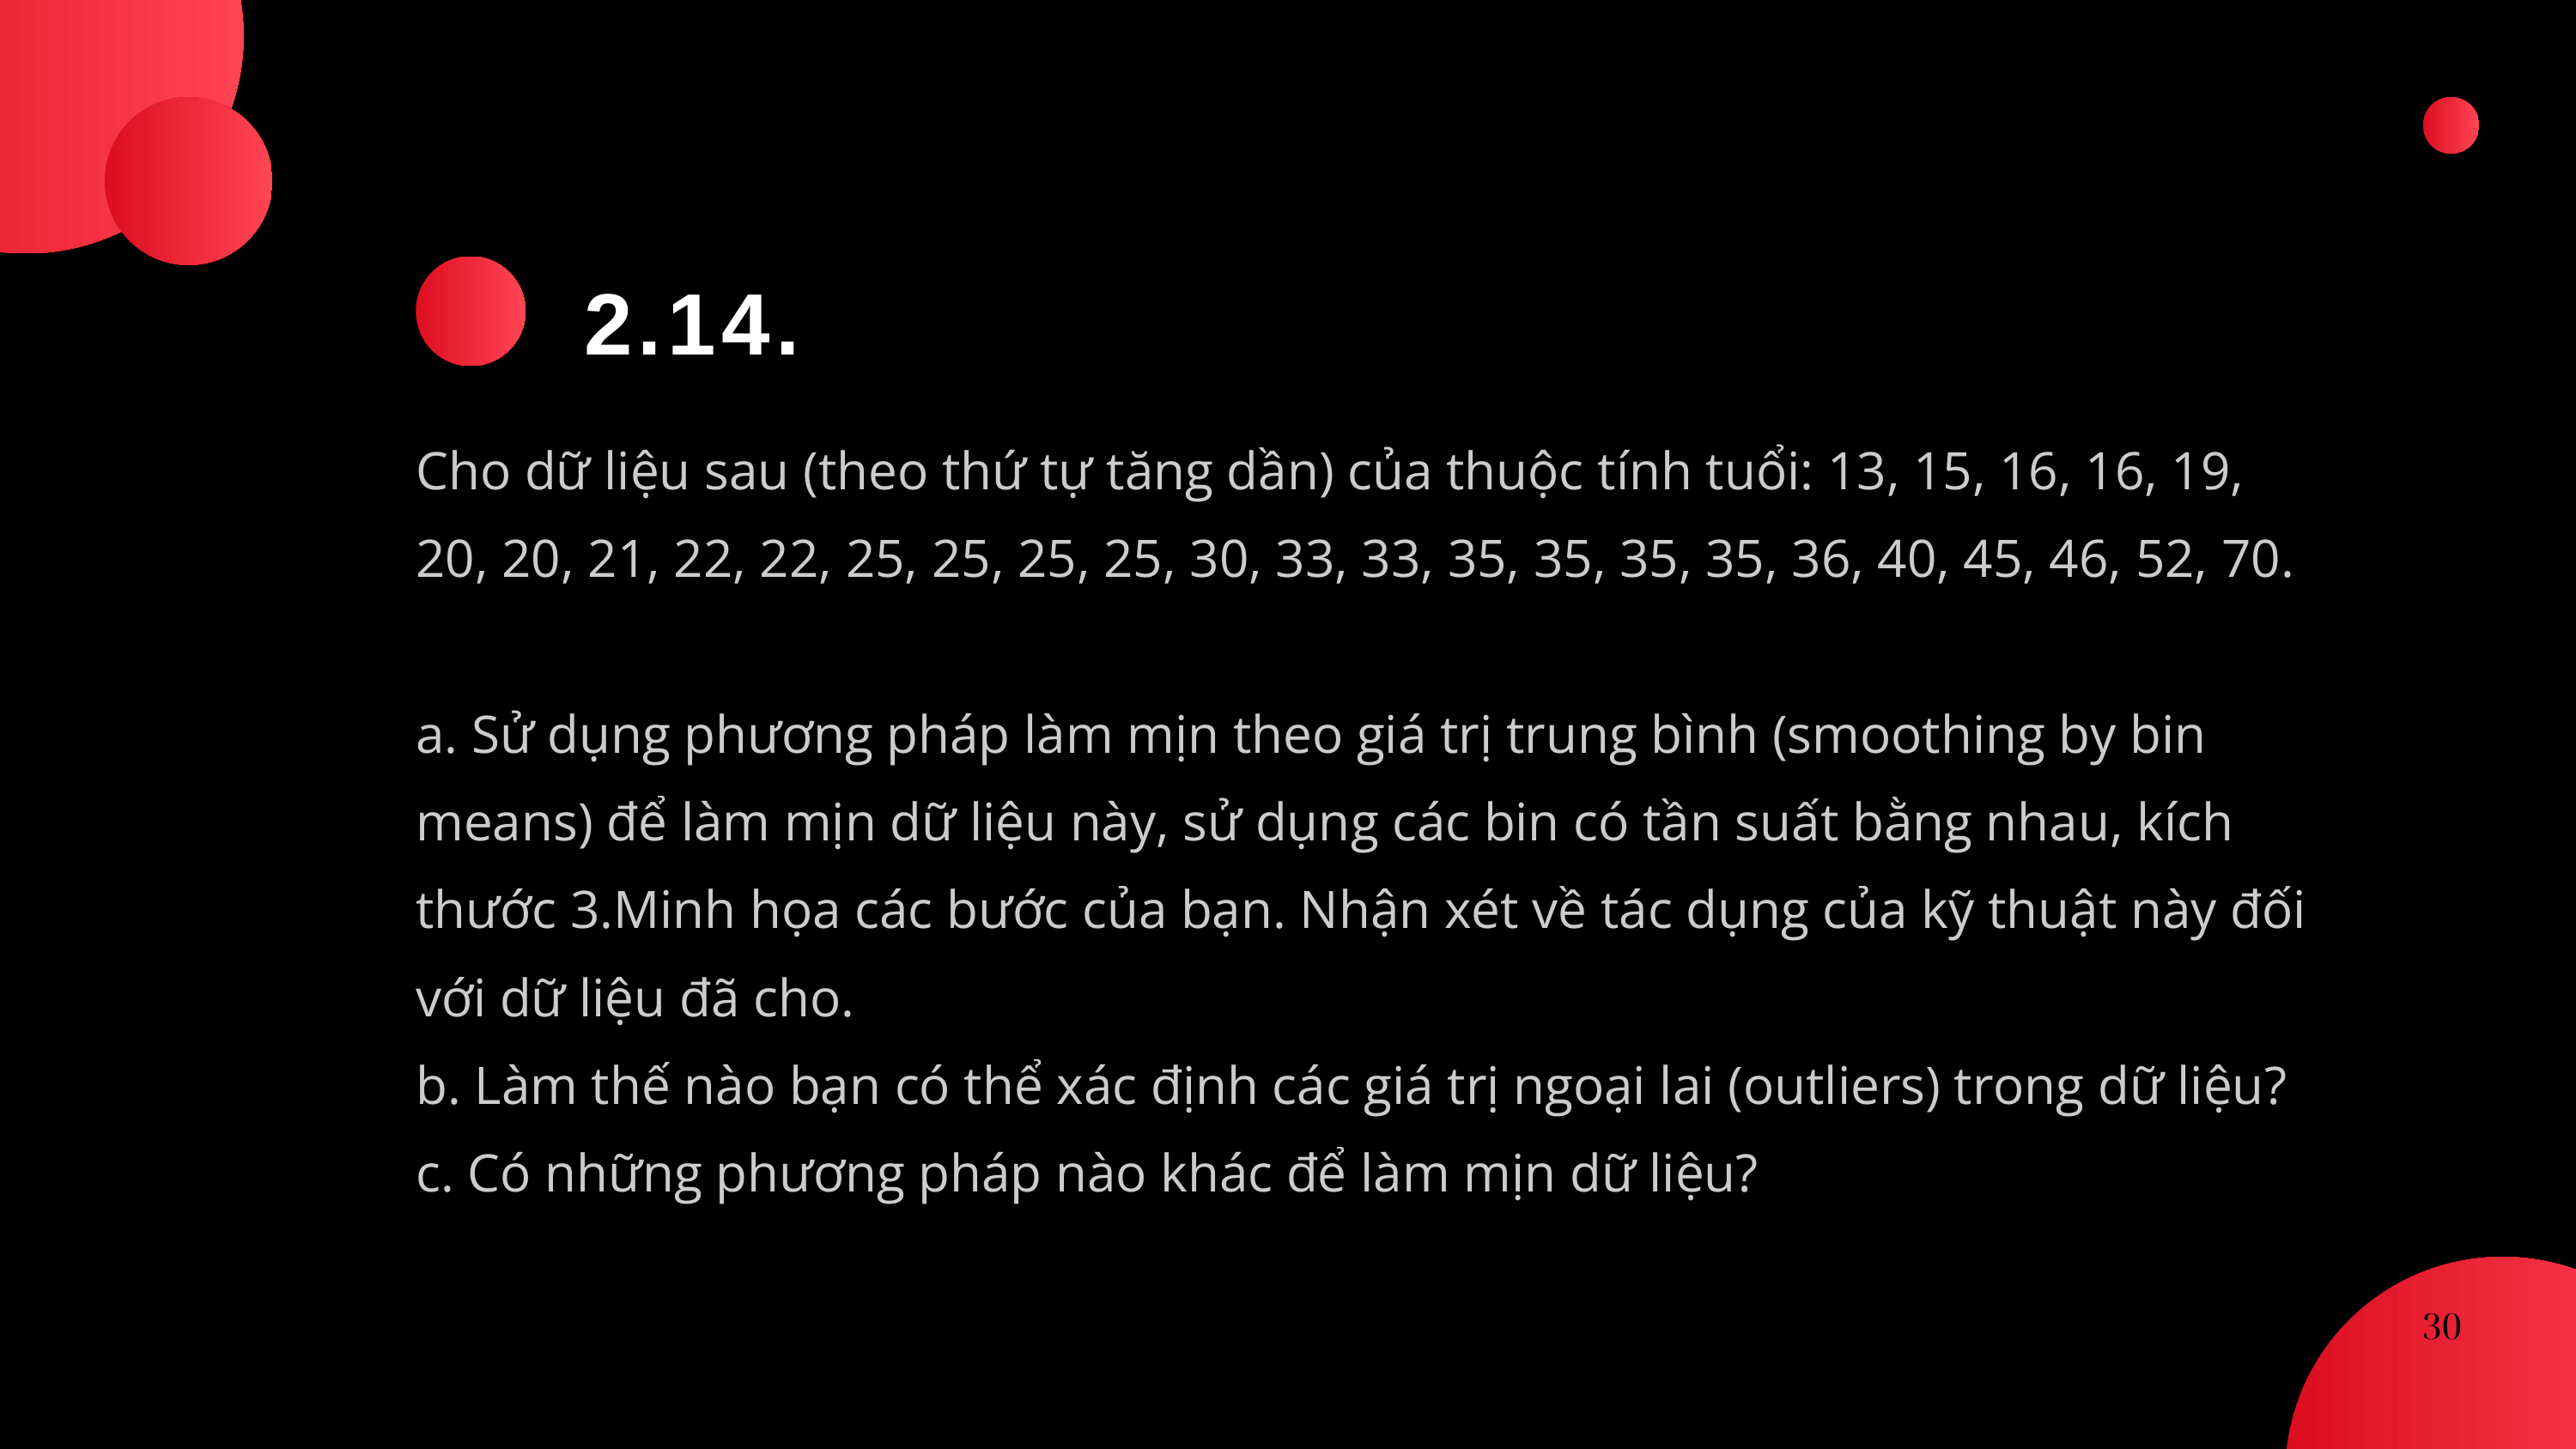

2.14.

Cho dữ liệu sau (theo thứ tự tăng dần) của thuộc tính tuổi: 13, 15, 16, 16, 19, 20, 20, 21, 22, 22, 25, 25, 25, 25, 30, 33, 33, 35, 35, 35, 35, 36, 40, 45, 46, 52, 70.

a. Sử dụng phương pháp làm mịn theo giá trị trung bình (smoothing by bin means) để làm mịn dữ liệu này, sử dụng các bin có tần suất bằng nhau, kích thước 3.Minh họa các bước của bạn. Nhận xét về tác dụng của kỹ thuật này đối với dữ liệu đã cho.
b. Làm thế nào bạn có thể xác định các giá trị ngoại lai (outliers) trong dữ liệu?
c. Có những phương pháp nào khác để làm mịn dữ liệu?

30